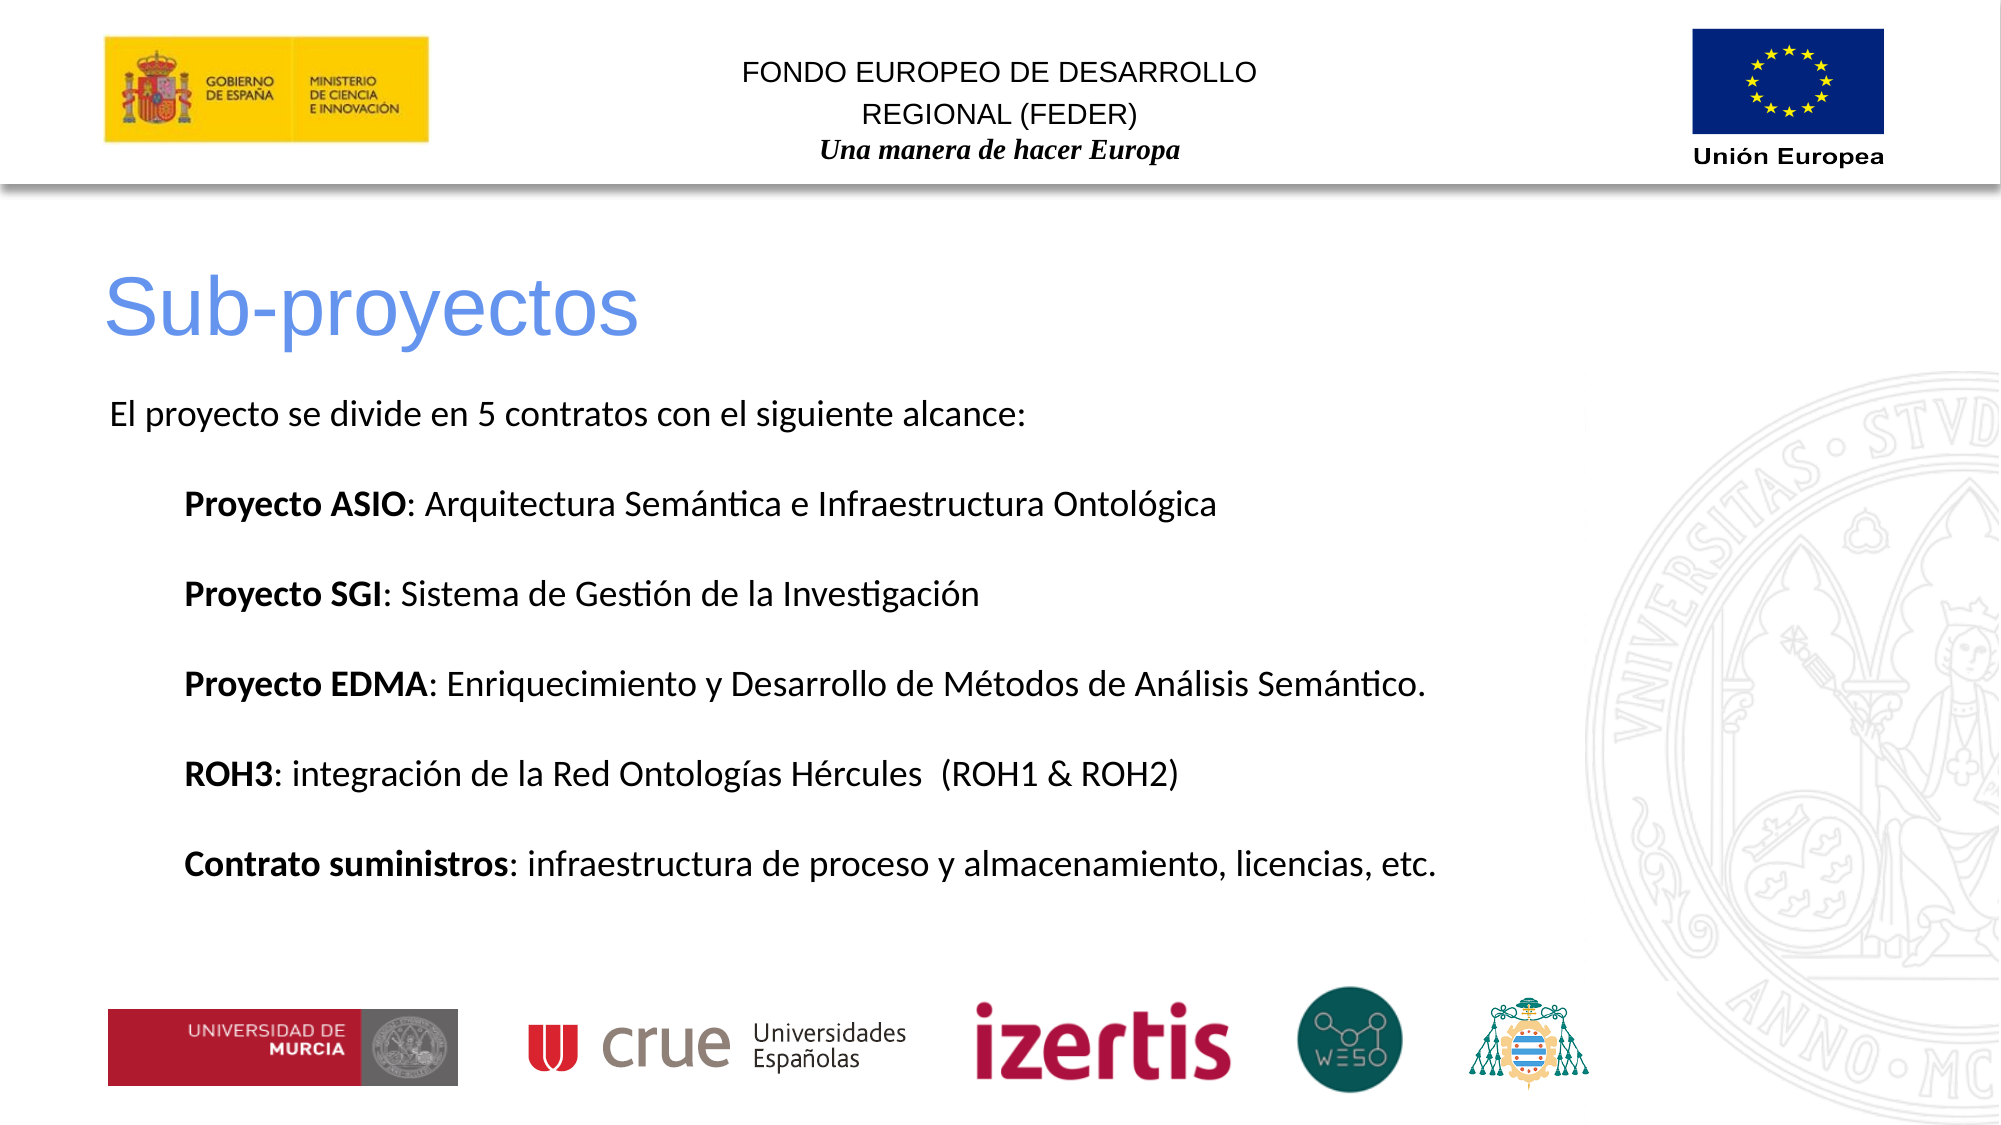

Sub-proyectos
El proyecto se divide en 5 contratos con el siguiente alcance:

Proyecto ASIO: Arquitectura Semántica e Infraestructura Ontológica

Proyecto SGI: Sistema de Gestión de la Investigación

Proyecto EDMA: Enriquecimiento y Desarrollo de Métodos de Análisis Semántico.

ROH3: integración de la Red Ontologías Hércules  (ROH1 & ROH2)

Contrato suministros: infraestructura de proceso y almacenamiento, licencias, etc.